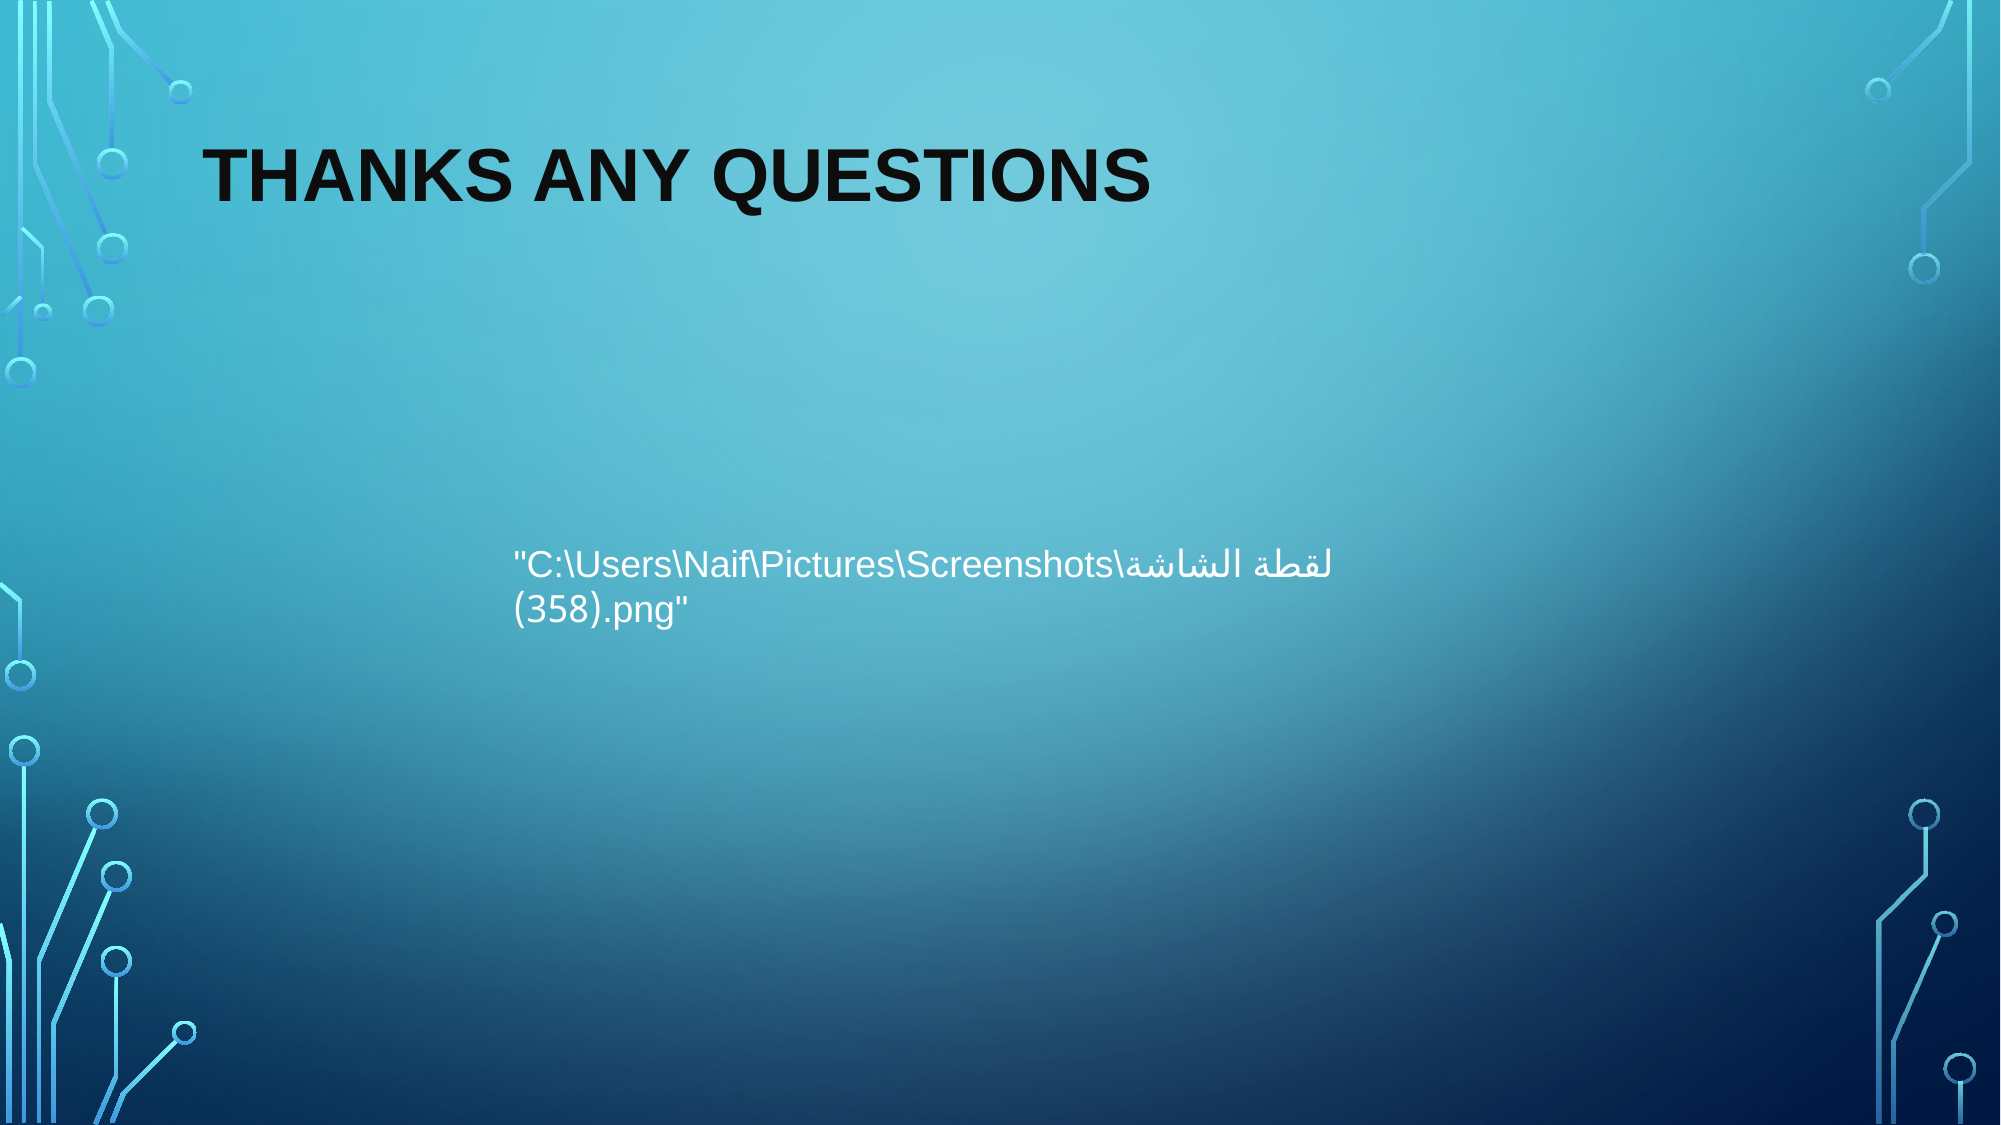

# Thanks any questions

"C:\Users\Naif\Pictures\Screenshots\‏‏لقطة الشاشة (358).png"